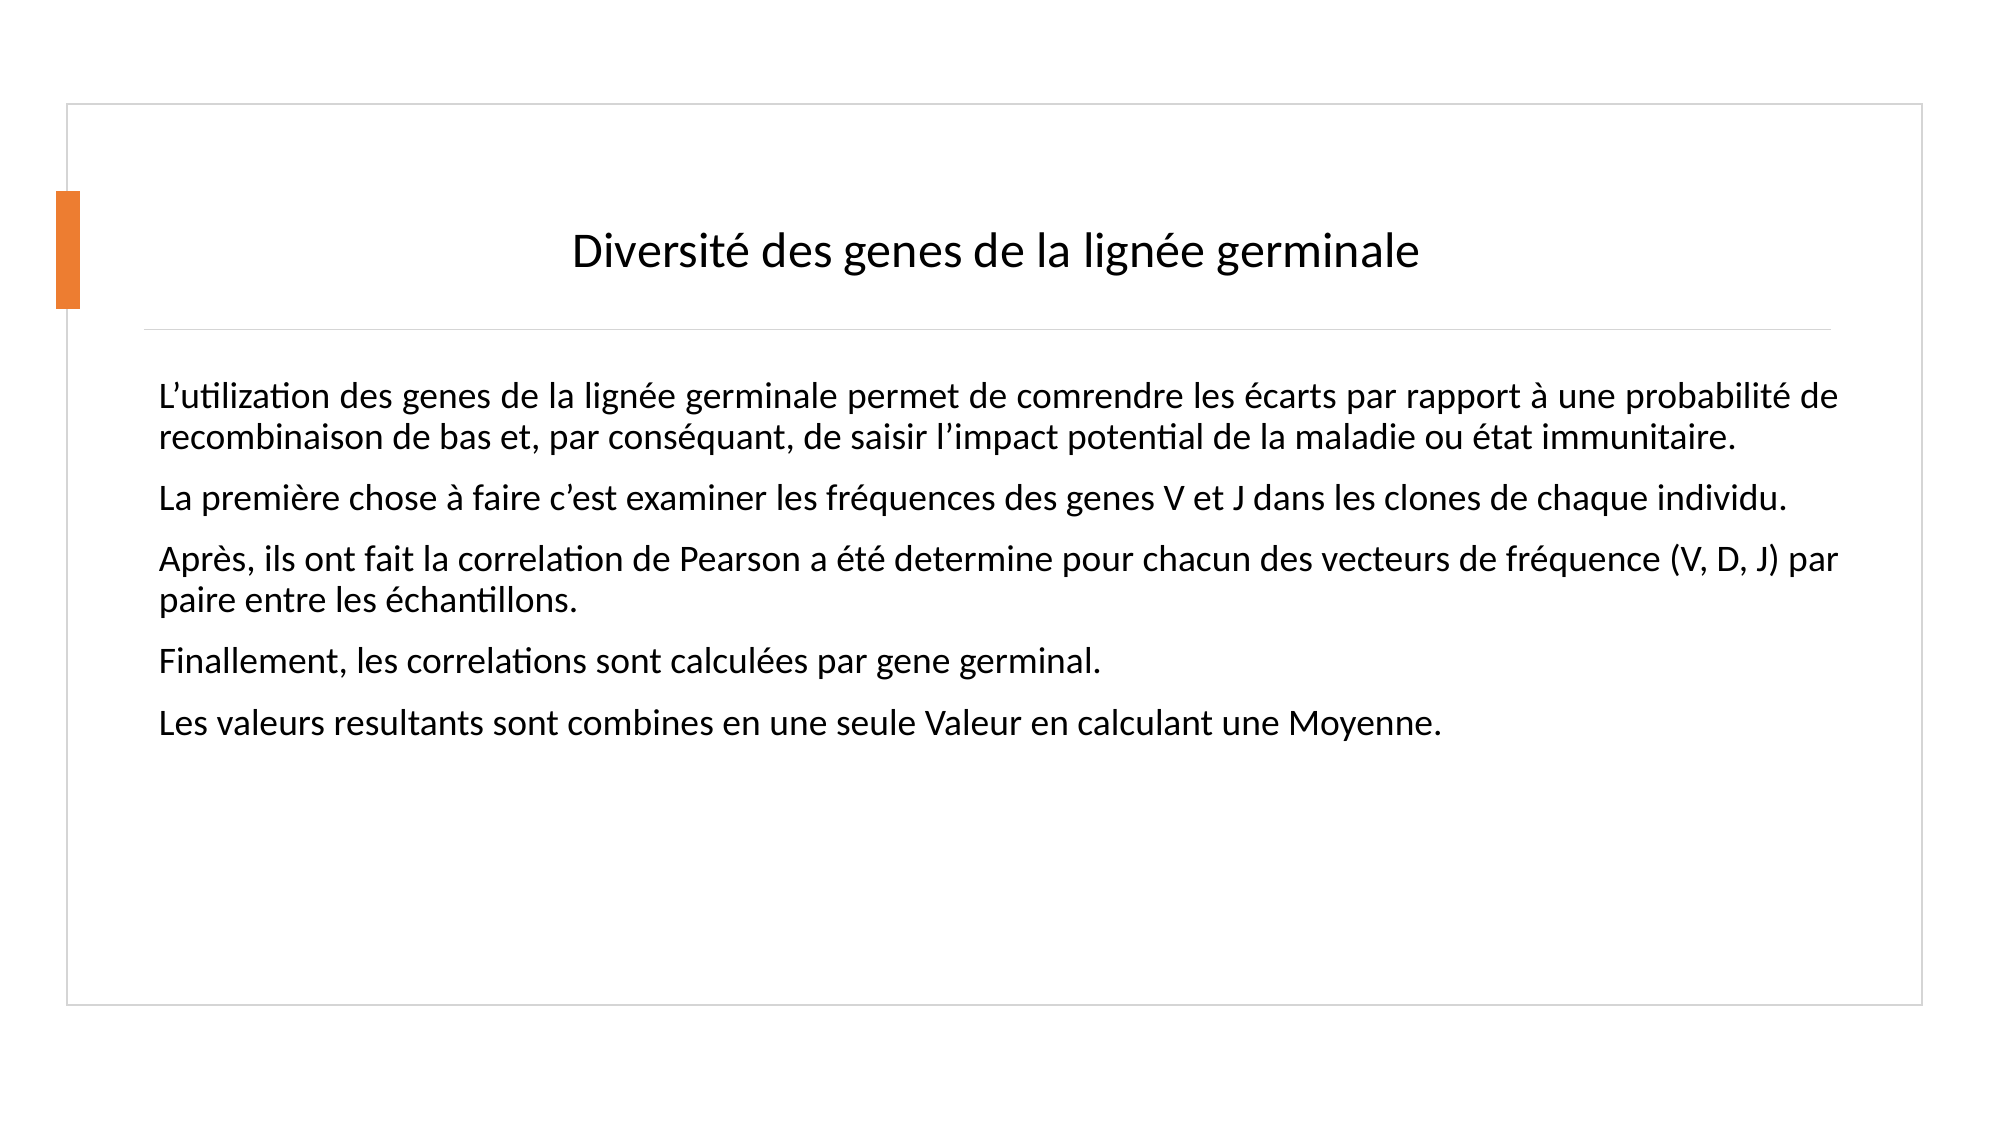

# Diversité des genes de la lignée germinale

L’utilization des genes de la lignée germinale permet de comrendre les écarts par rapport à une probabilité de recombinaison de bas et, par conséquant, de saisir l’impact potential de la maladie ou état immunitaire.
La première chose à faire c’est examiner les fréquences des genes V et J dans les clones de chaque individu.
Après, ils ont fait la correlation de Pearson a été determine pour chacun des vecteurs de fréquence (V, D, J) par paire entre les échantillons.
Finallement, les correlations sont calculées par gene germinal.
Les valeurs resultants sont combines en une seule Valeur en calculant une Moyenne.